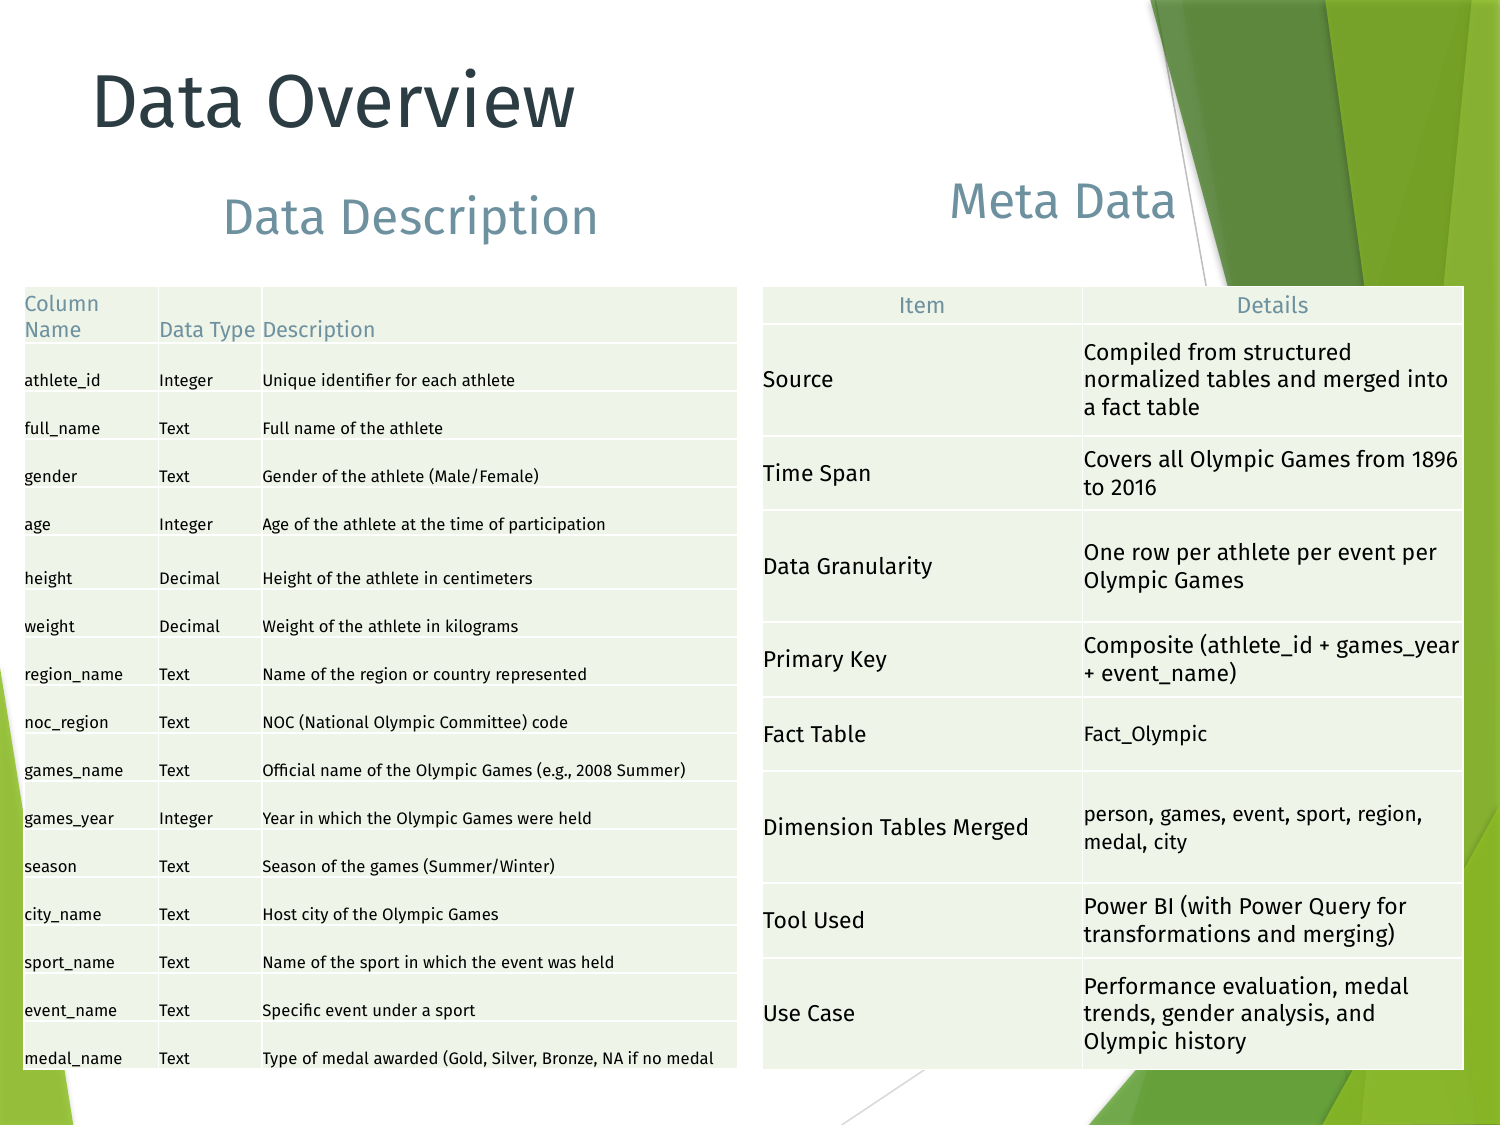

# Data Overview
          Data Description
             Meta Data
| Column Name | Data Type | Description |
| --- | --- | --- |
| athlete\_id | Integer | Unique identifier for each athlete |
| full\_name | Text | Full name of the athlete |
| gender | Text | Gender of the athlete (Male/Female) |
| age | Integer | Age of the athlete at the time of participation |
| height | Decimal | Height of the athlete in centimeters |
| weight | Decimal | Weight of the athlete in kilograms |
| region\_name | Text | Name of the region or country represented |
| noc\_region | Text | NOC (National Olympic Committee) code |
| games\_name | Text | Official name of the Olympic Games (e.g., 2008 Summer) |
| games\_year | Integer | Year in which the Olympic Games were held |
| season | Text | Season of the games (Summer/Winter) |
| city\_name | Text | Host city of the Olympic Games |
| sport\_name | Text | Name of the sport in which the event was held |
| event\_name | Text | Specific event under a sport |
| medal\_name | Text | Type of medal awarded (Gold, Silver, Bronze, NA if no medal |
| Item | Details |
| --- | --- |
| Source | Compiled from structured normalized tables and merged into a fact table |
| Time Span | Covers all Olympic Games from 1896 to 2016 |
| Data Granularity | One row per athlete per event per Olympic Games |
| Primary Key | Composite (athlete\_id + games\_year + event\_name) |
| Fact Table | Fact\_Olympic |
| Dimension Tables Merged | person, games, event, sport, region, medal, city |
| Tool Used | Power BI (with Power Query for transformations and merging) |
| Use Case | Performance evaluation, medal trends, gender analysis, and Olympic history |